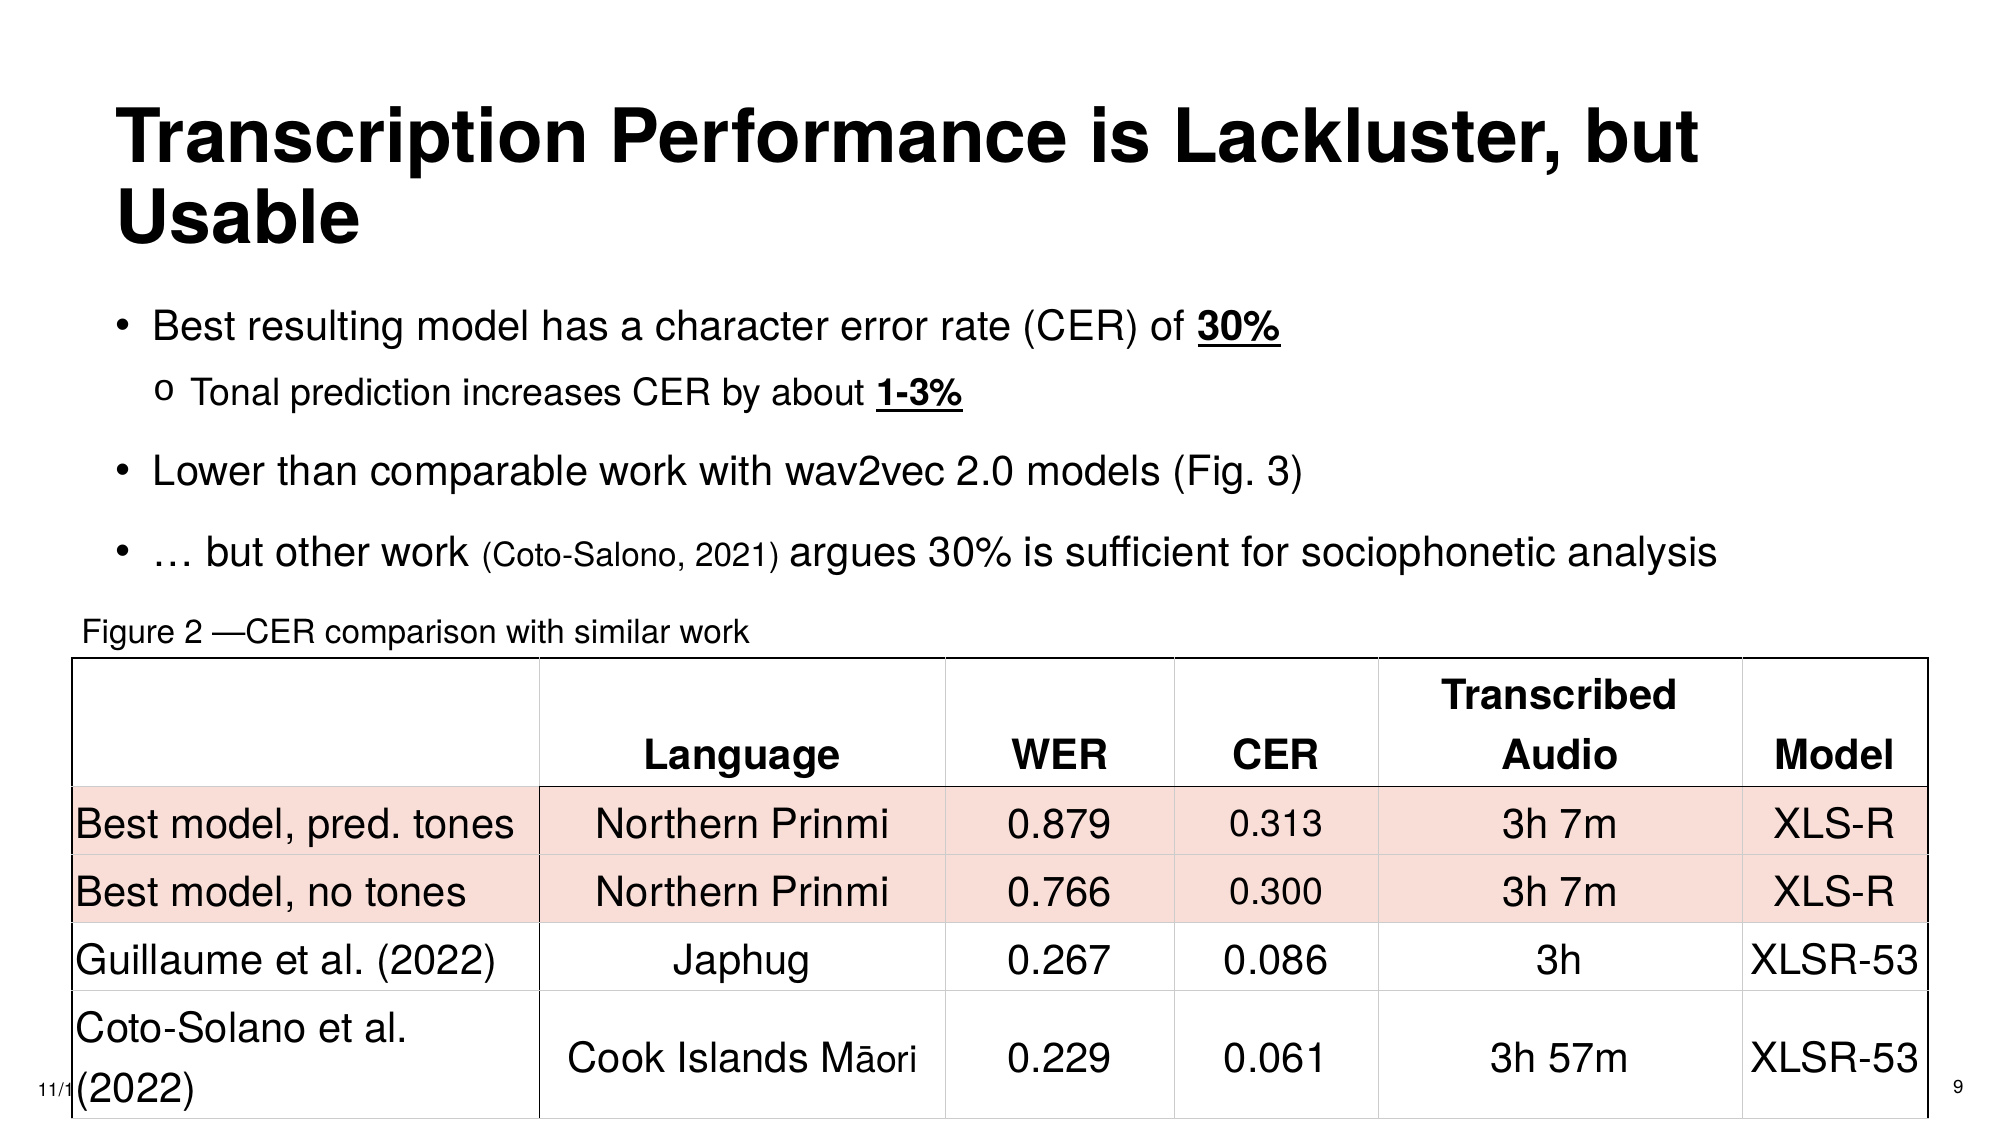

# Transcription Performance is Lackluster, but Usable
Best resulting model has a character error rate (CER) of 30%
Tonal prediction increases CER by about 1-3%
Lower than comparable work with wav2vec 2.0 models (Fig. 3)
… but other work (Coto-Salono, 2021) argues 30% is sufficient for sociophonetic analysis

Figure 2 —CER comparison with similar work
|  | Language | WER | CER | Transcribed Audio | Model |
| --- | --- | --- | --- | --- | --- |
| Best model, pred. tones | Northern Prinmi | 0.879 | 0.313 | 3h 7m | XLS-R |
| Best model, no tones | Northern Prinmi | 0.766 | 0.300 | 3h 7m | XLS-R |
| Guillaume et al. (2022) | Japhug | 0.267 | 0.086 | 3h | XLSR-53 |
| Coto-Solano et al. (2022) | Cook Islands Māori | 0.229 | 0.061 | 3h 57m | XLSR-53 |
11/10/2024

9